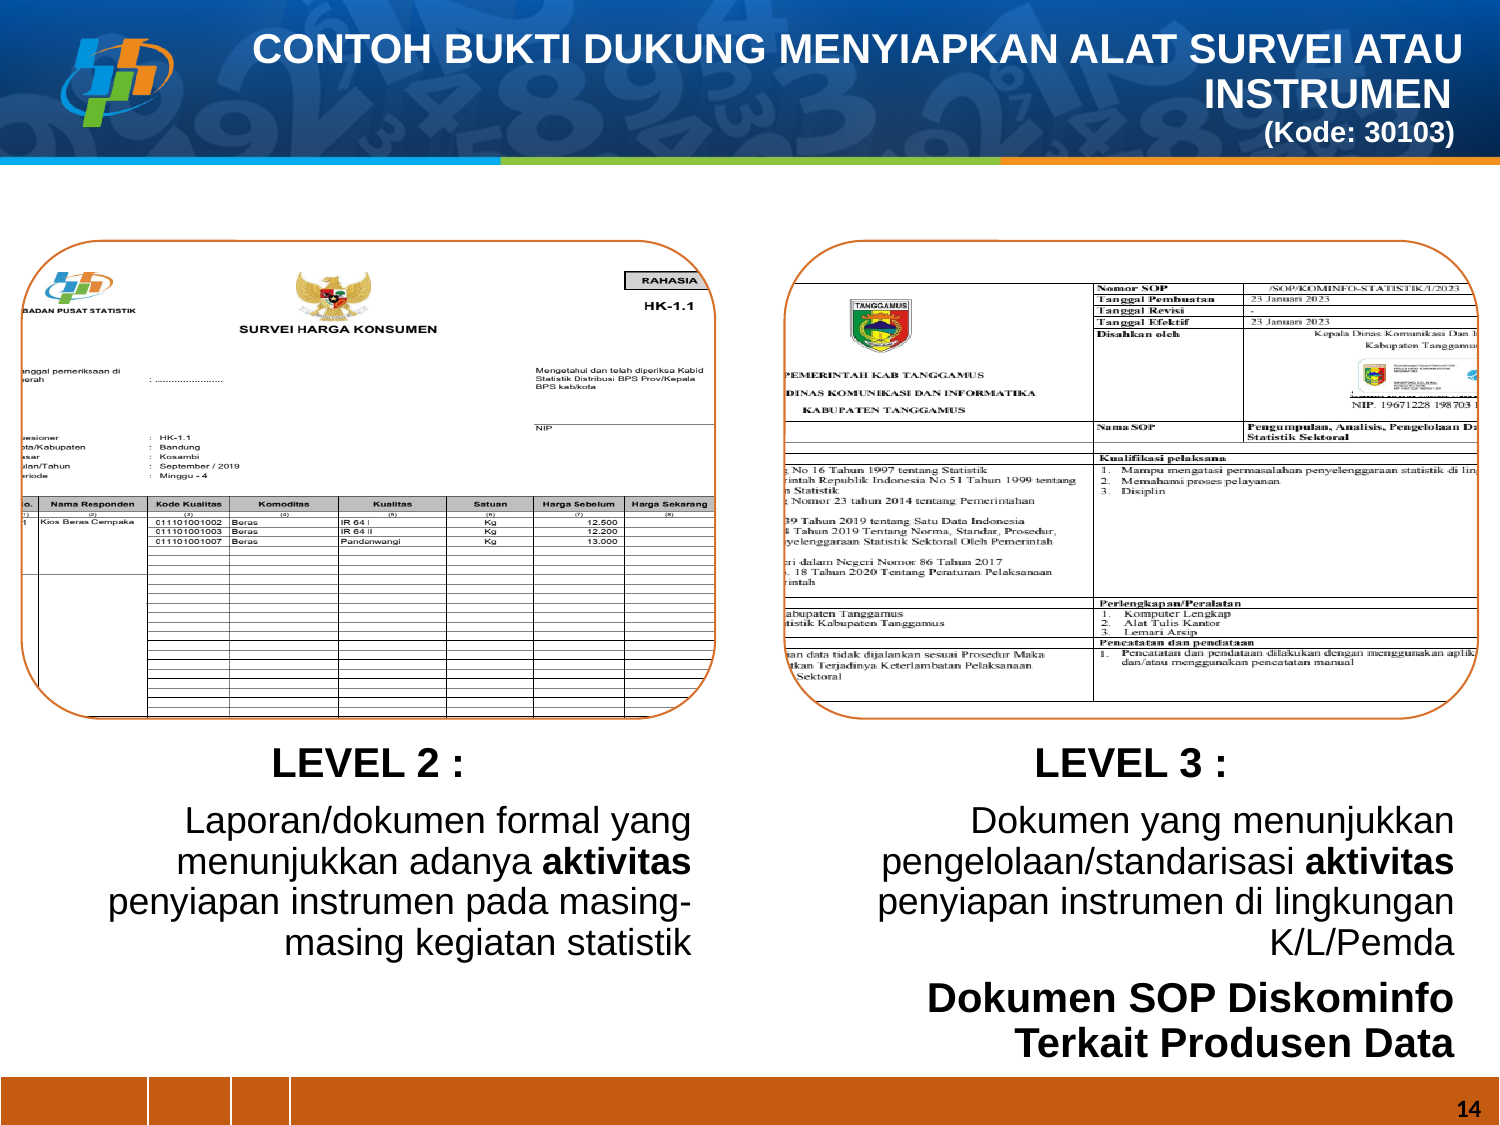

CONTOH BUKTI DUKUNG MENYIAPKAN ALAT SURVEI ATAU INSTRUMEN
(Kode: 30103)

LEVEL 2 :
Laporan/dokumen formal yang menunjukkan adanya aktivitas penyiapan instrumen pada masing-masing kegiatan statistik
LEVEL 3 :
Dokumen yang menunjukkan pengelolaan/standarisasi aktivitas penyiapan instrumen di lingkungan K/L/Pemda
Dokumen SOP Diskominfo Terkait Produsen Data
|  |  |  |  |
| --- | --- | --- | --- |
14